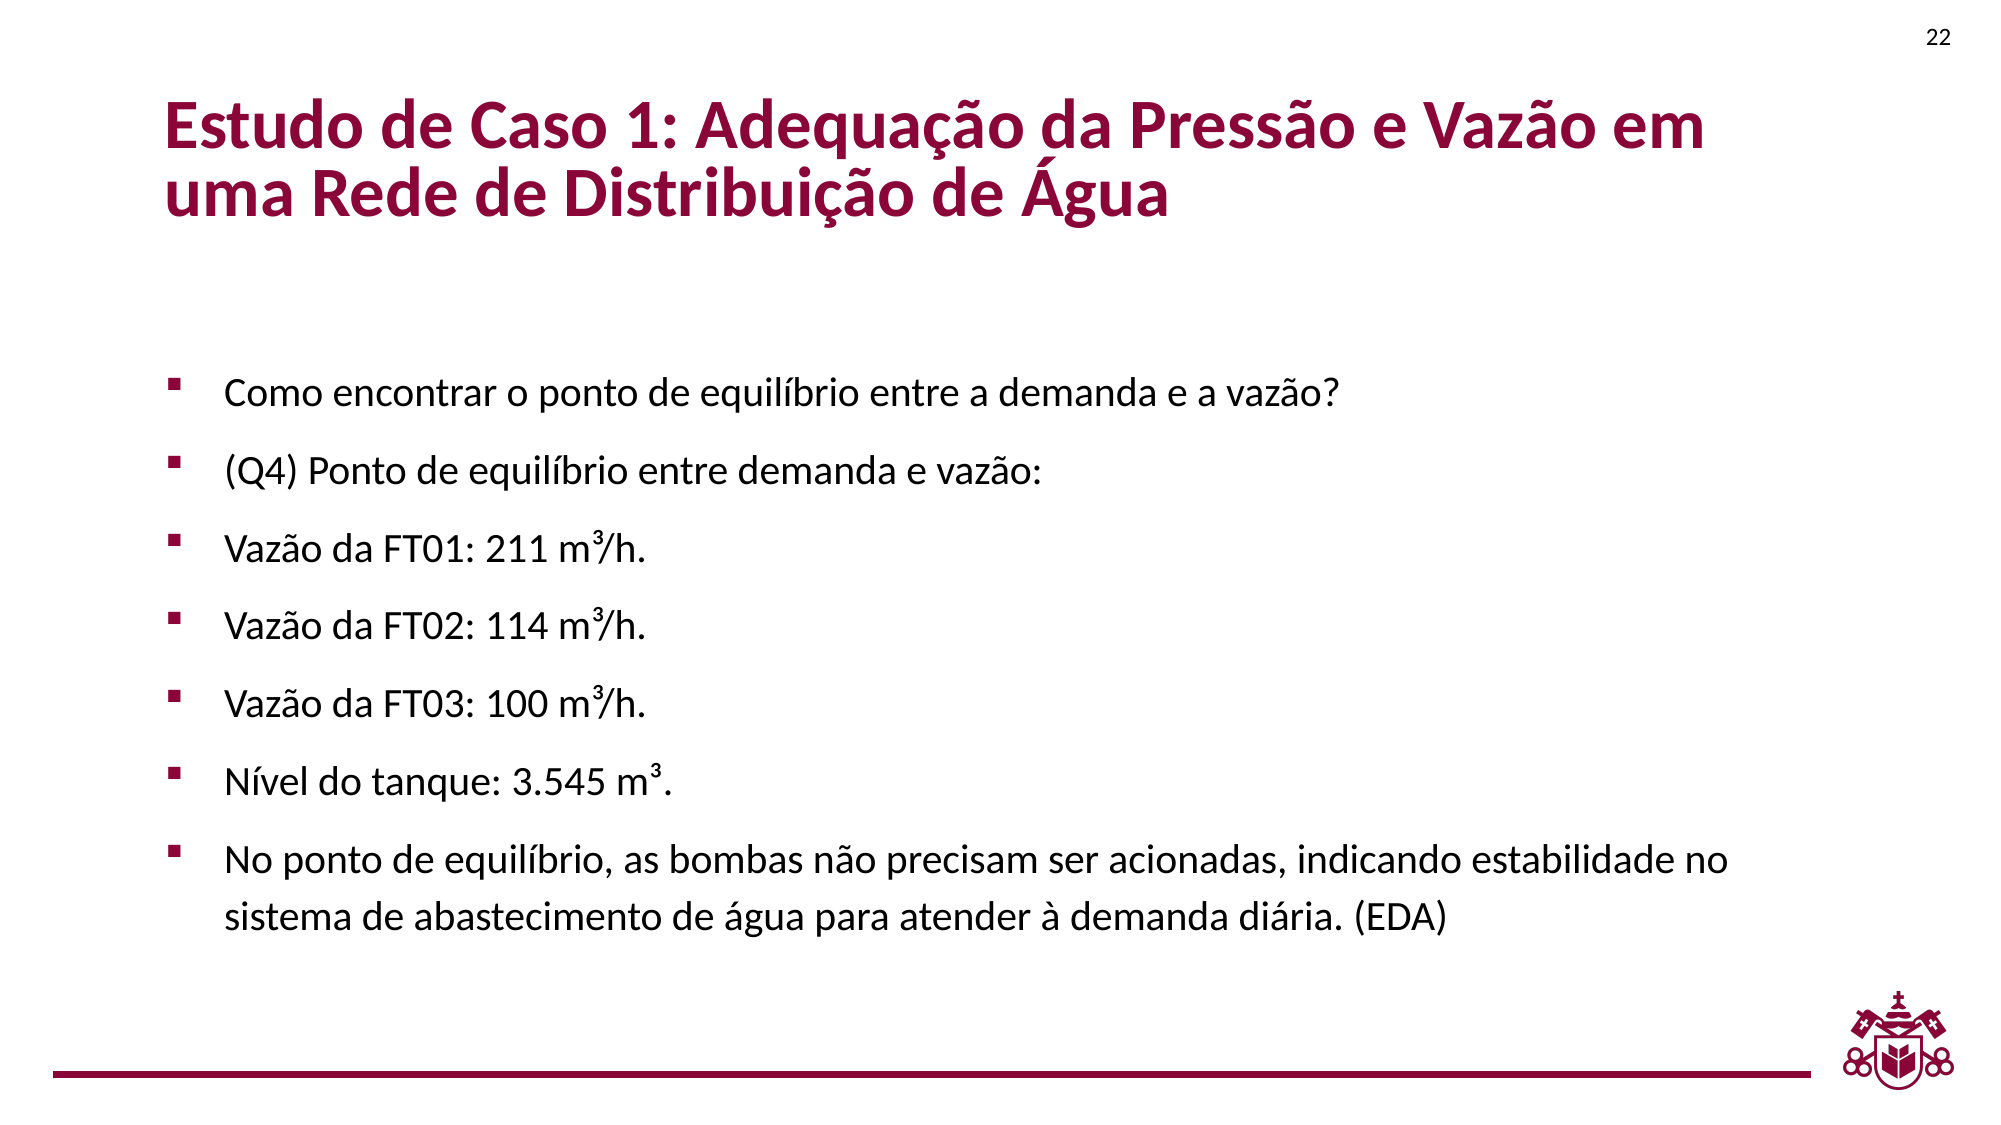

22
Estudo de Caso 1: Adequação da Pressão e Vazão em uma Rede de Distribuição de Água
Como encontrar o ponto de equilíbrio entre a demanda e a vazão?
(Q4) Ponto de equilíbrio entre demanda e vazão:
Vazão da FT01: 211 m³/h.
Vazão da FT02: 114 m³/h.
Vazão da FT03: 100 m³/h.
Nível do tanque: 3.545 m³.
No ponto de equilíbrio, as bombas não precisam ser acionadas, indicando estabilidade no sistema de abastecimento de água para atender à demanda diária. (EDA)